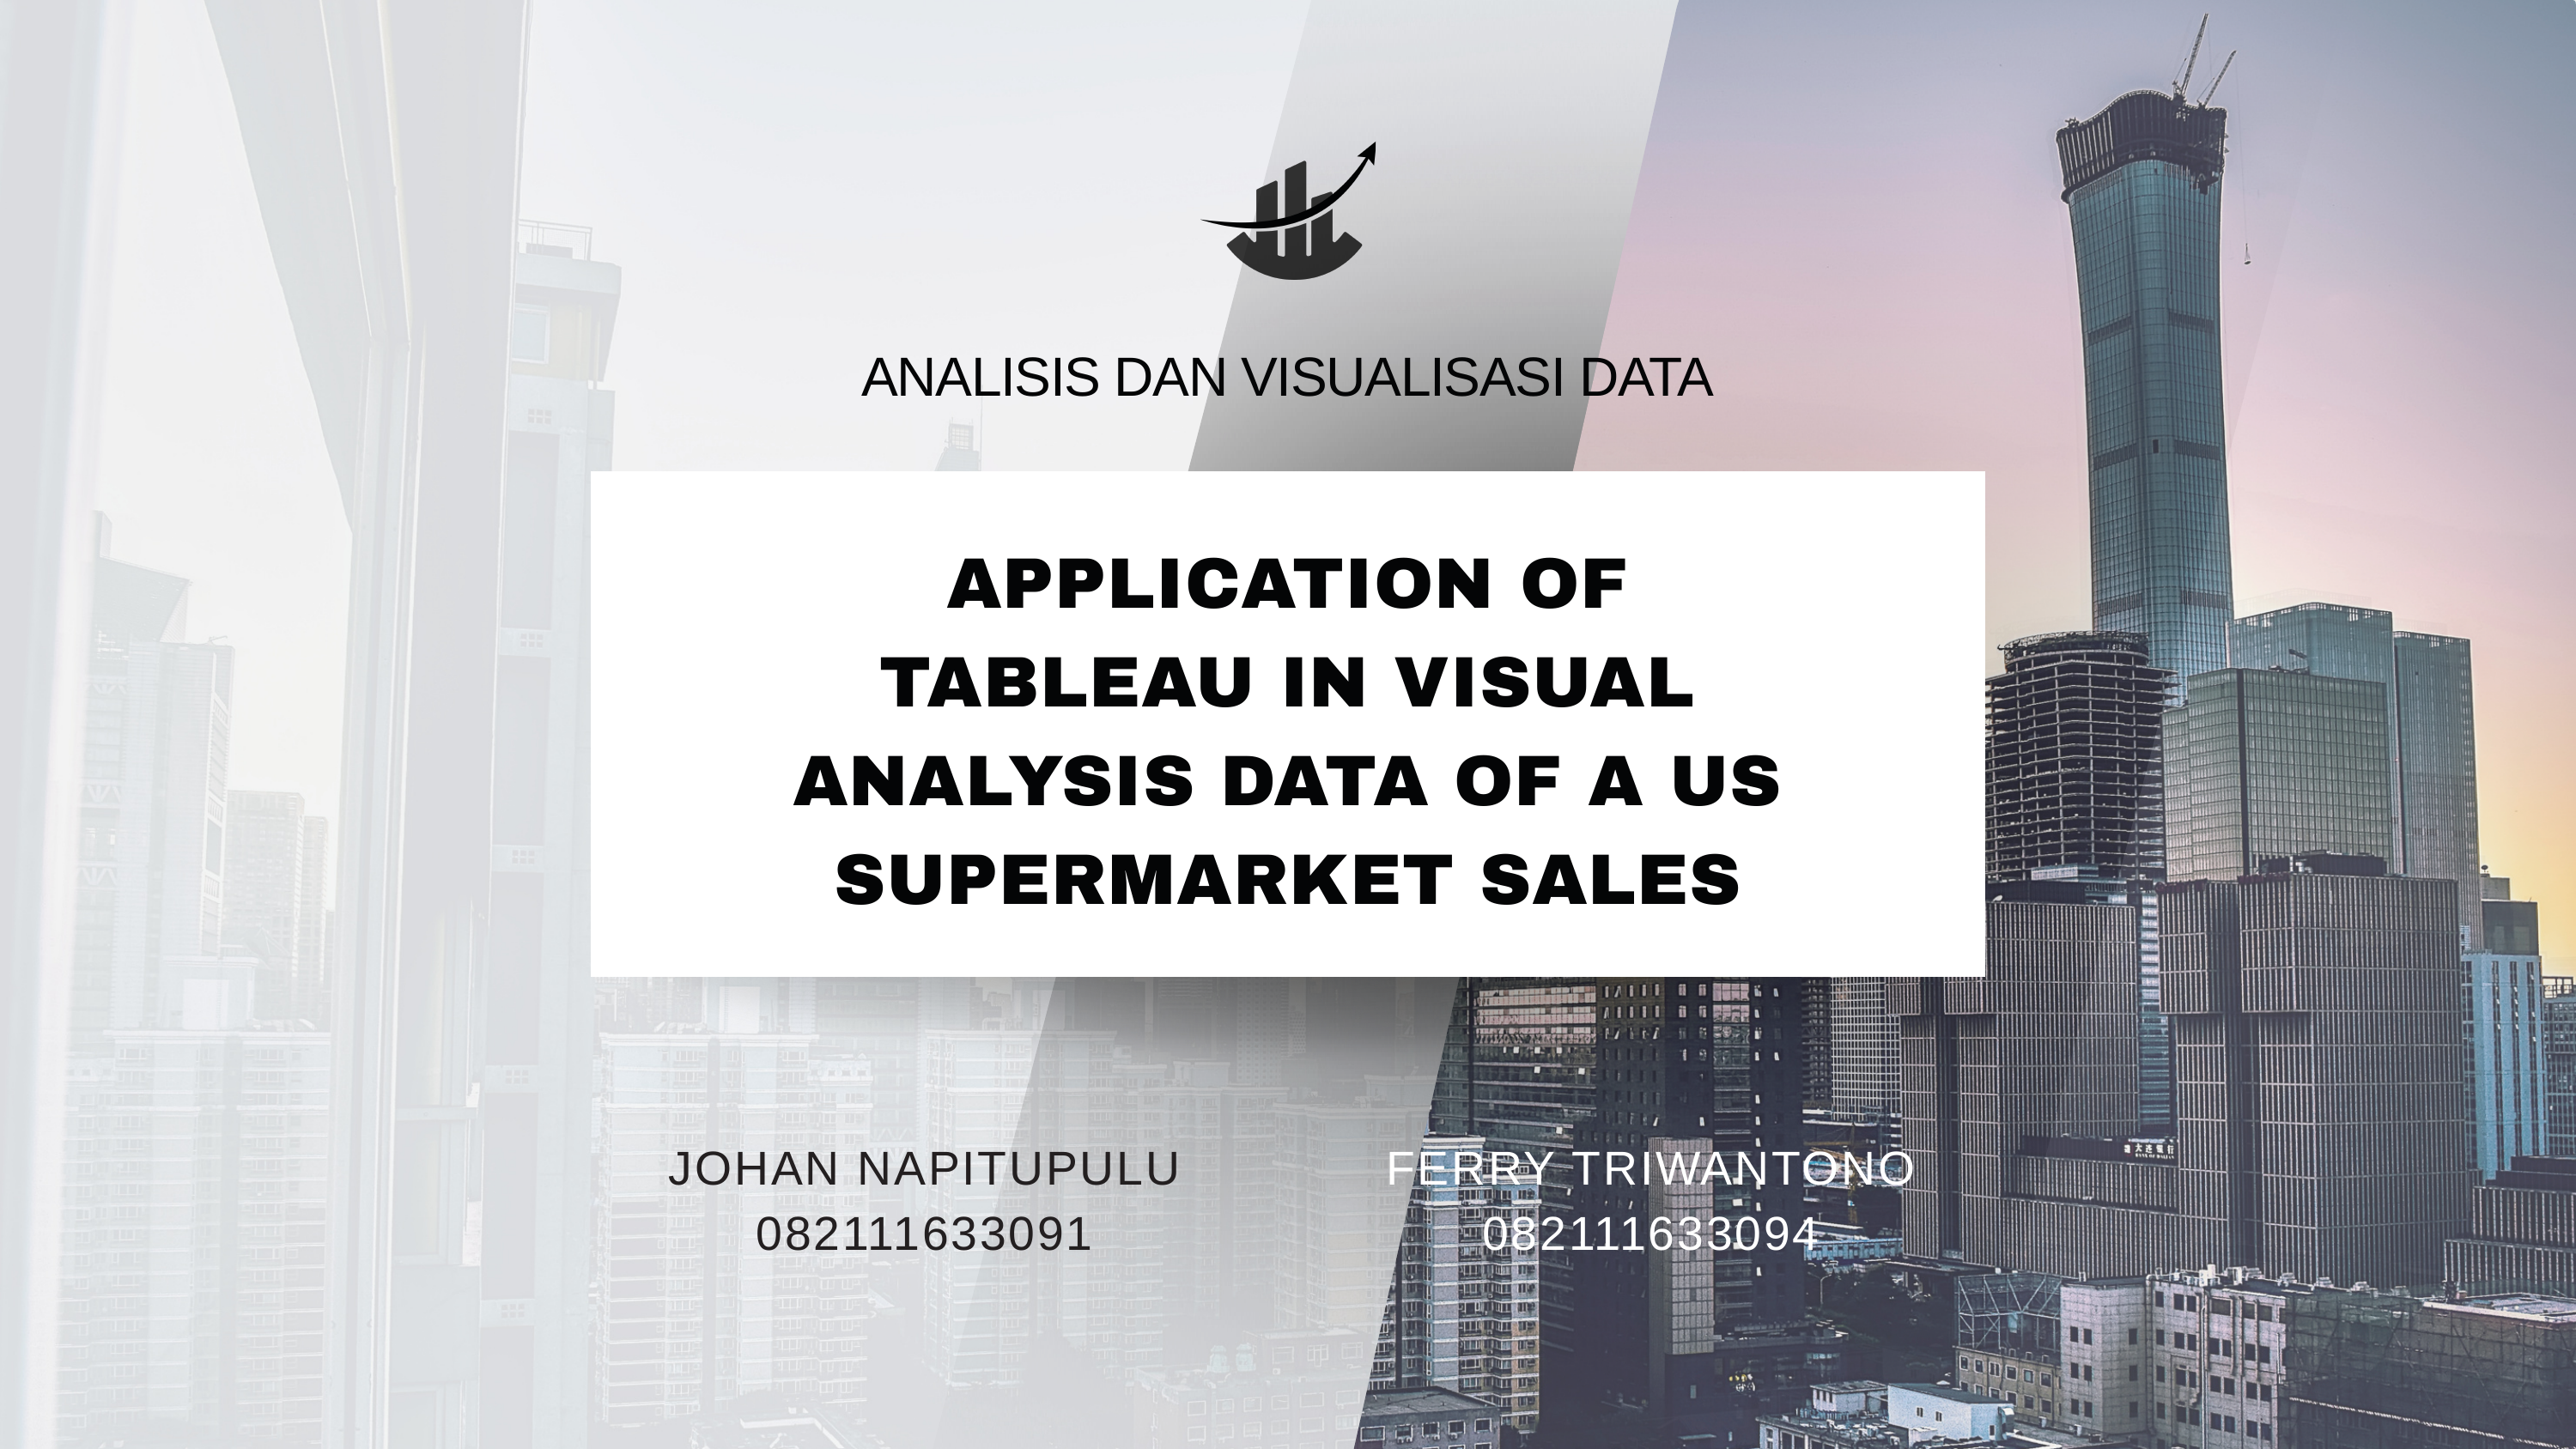

ANALISIS DAN VISUALISASI DATA

APPLICATION OF TABLEAU IN VISUAL ANALYSIS DATA OF A US SUPERMARKET SALES

JOHAN NAPITUPULU
082111633091
FERRY TRIWANTONO
082111633094